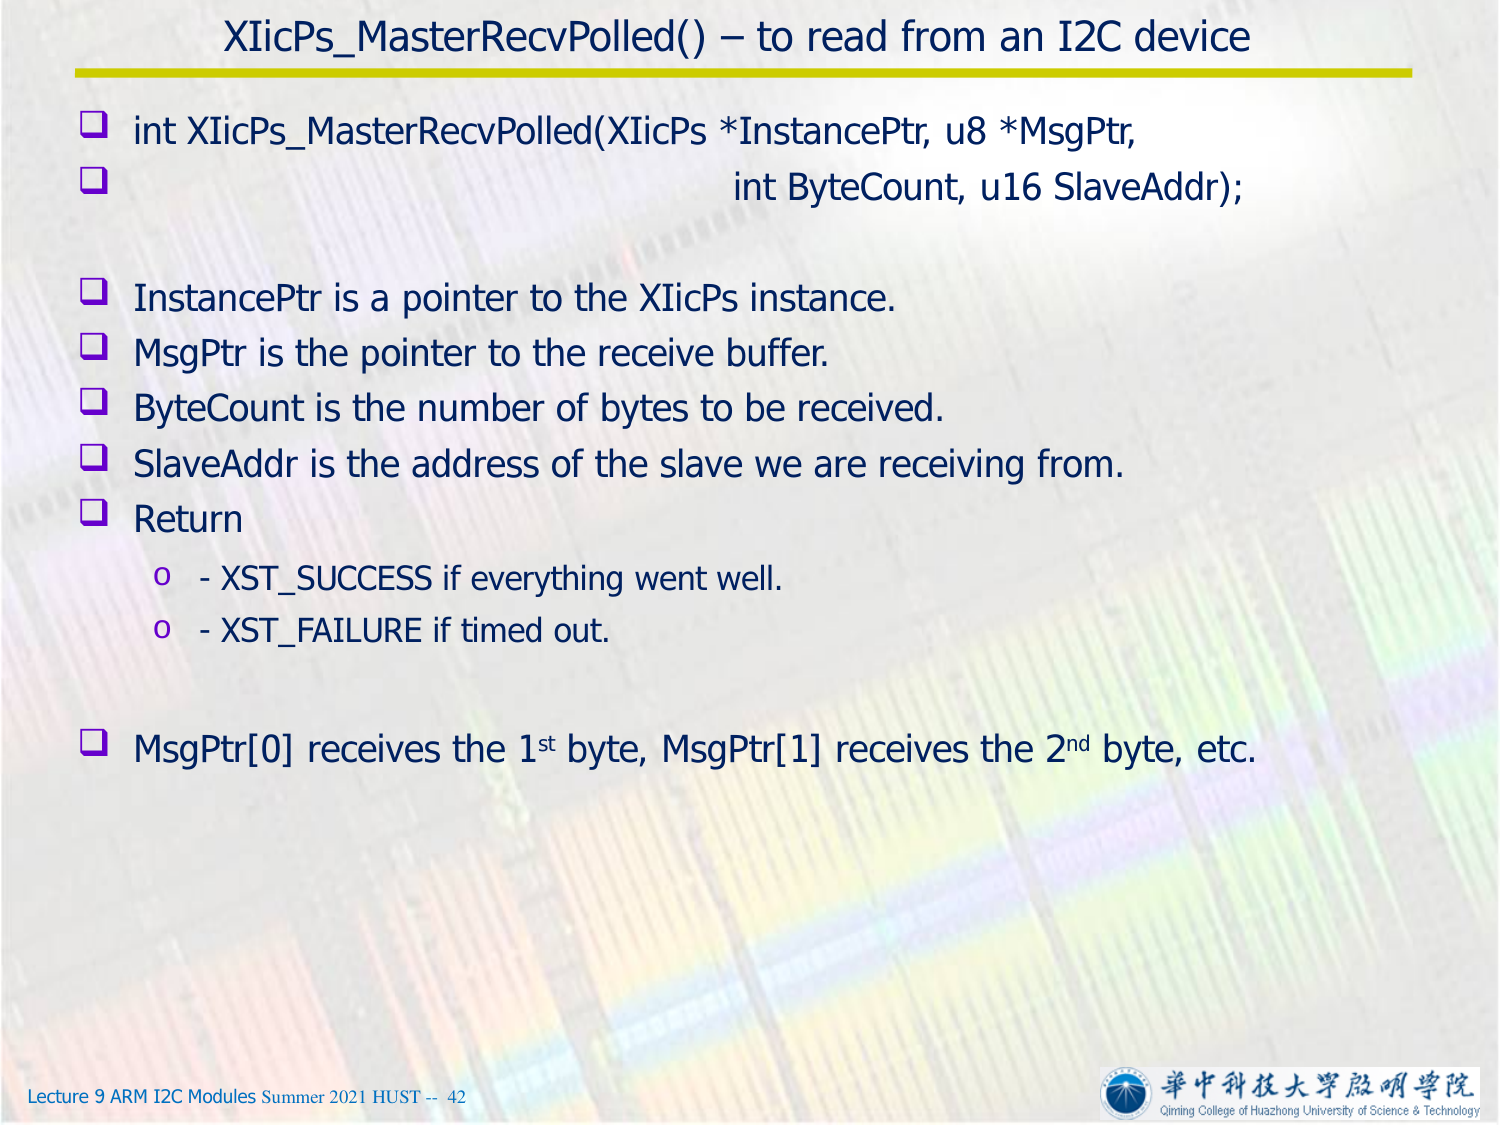

# XIicPs_MasterRecvPolled() – to read from an I2C device
int XIicPs_MasterRecvPolled(XIicPs *InstancePtr, u8 *MsgPtr,
				int ByteCount, u16 SlaveAddr);

InstancePtr is a pointer to the XIicPs instance.
MsgPtr is the pointer to the receive buffer.
ByteCount is the number of bytes to be received.
SlaveAddr is the address of the slave we are receiving from.
Return
- XST_SUCCESS if everything went well.
- XST_FAILURE if timed out.

MsgPtr[0] receives the 1st byte, MsgPtr[1] receives the 2nd byte, etc.